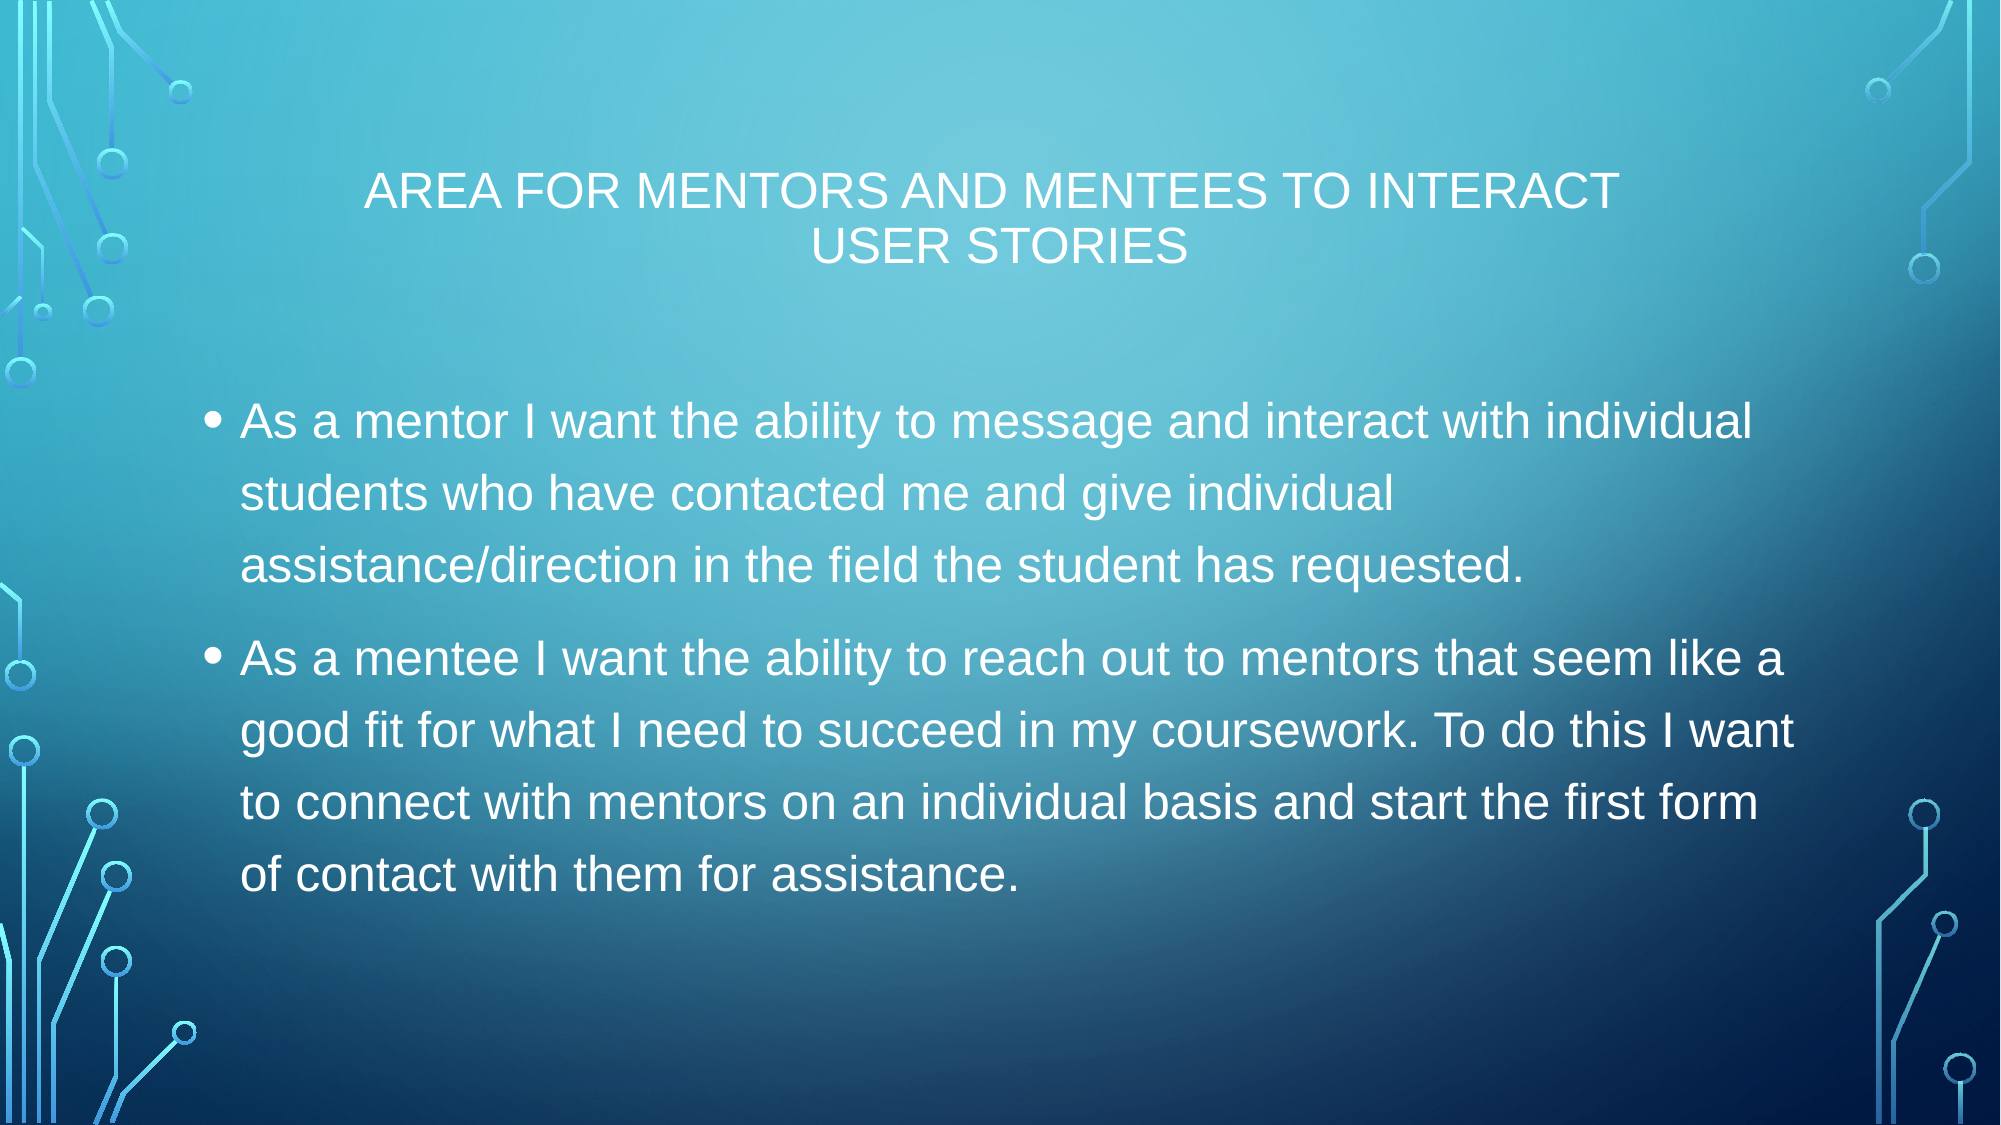

# Area for Mentors and Mentees to interact User stories
As a mentor I want the ability to message and interact with individual students who have contacted me and give individual assistance/direction in the field the student has requested.
As a mentee I want the ability to reach out to mentors that seem like a good fit for what I need to succeed in my coursework. To do this I want to connect with mentors on an individual basis and start the first form of contact with them for assistance.